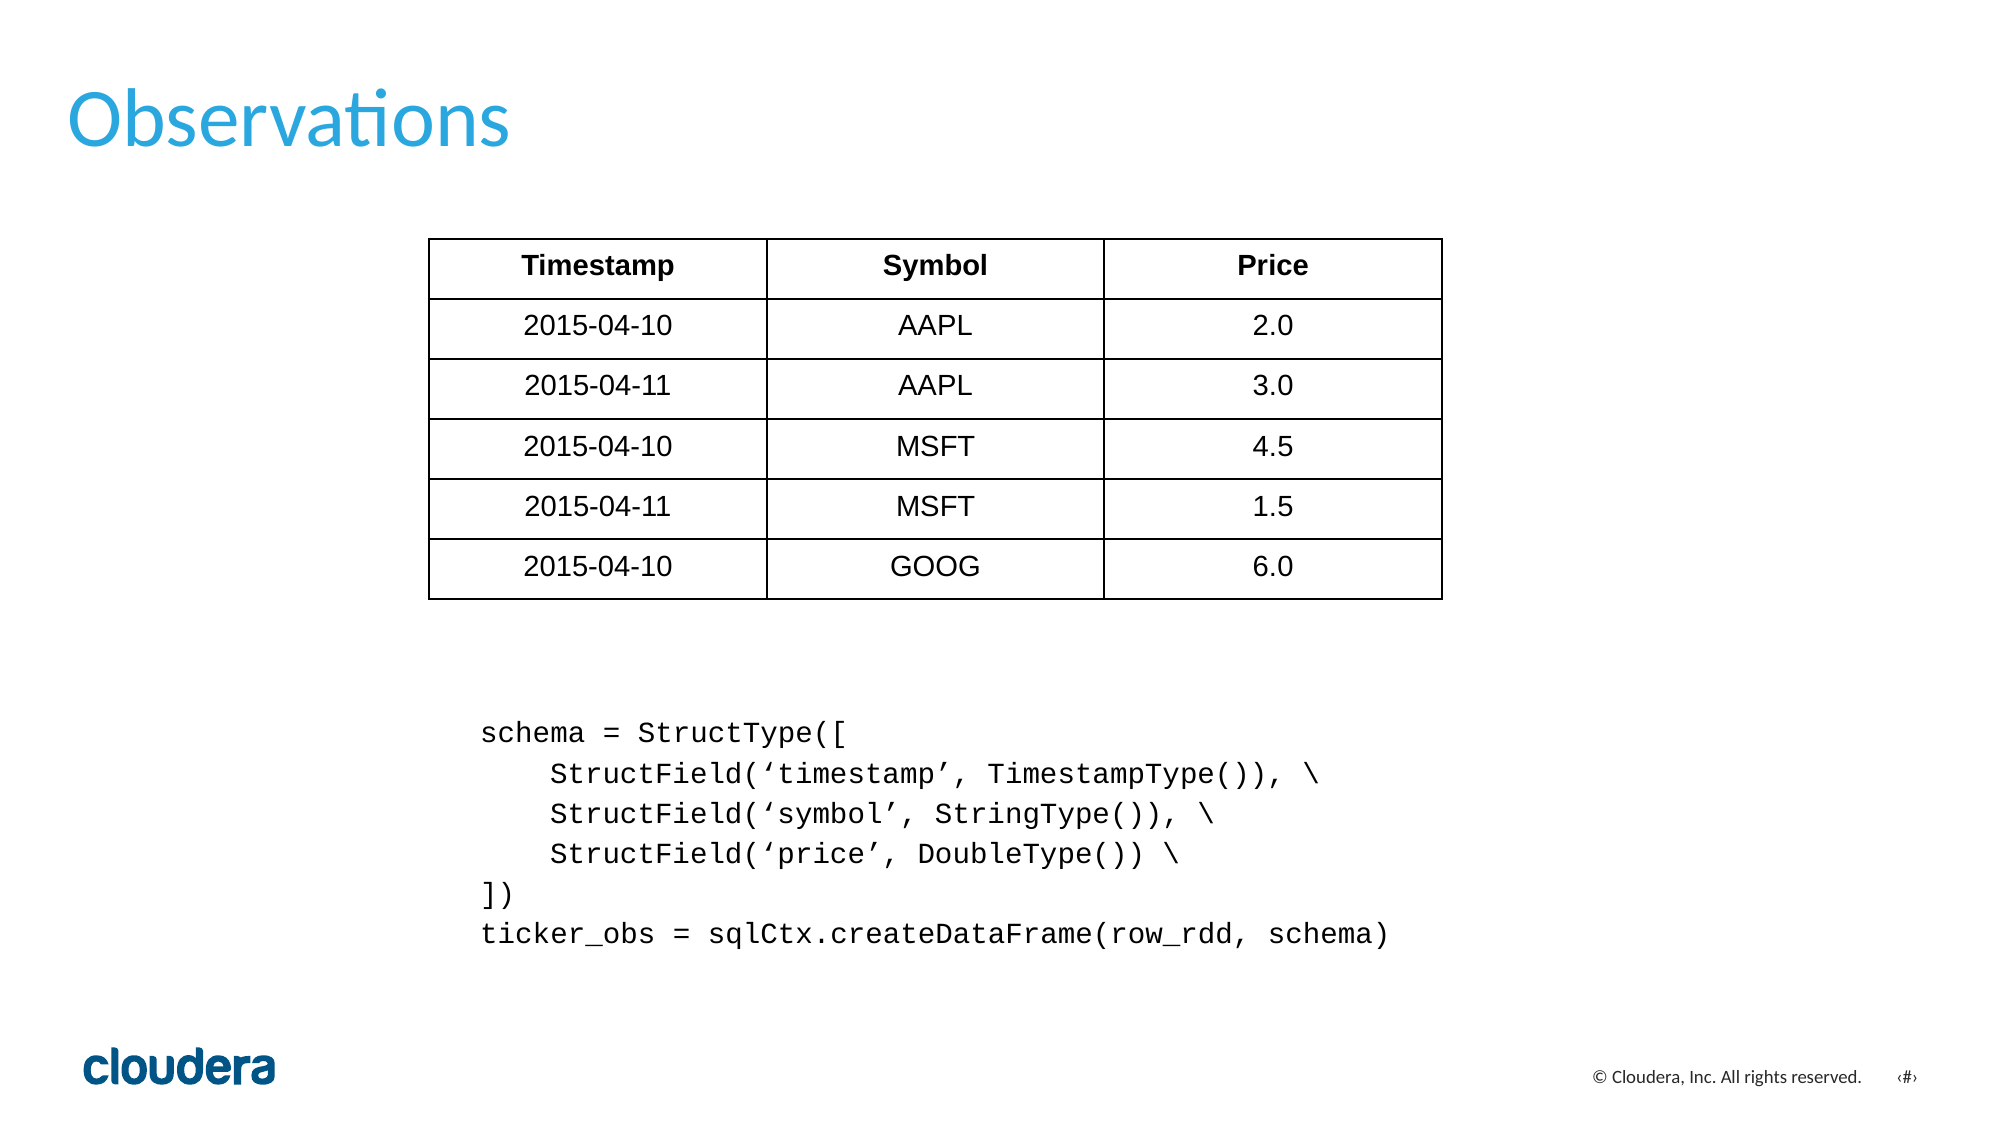

# Observations
| Timestamp | Symbol | Price |
| --- | --- | --- |
| 2015-04-10 | AAPL | 2.0 |
| 2015-04-11 | AAPL | 3.0 |
| 2015-04-10 | MSFT | 4.5 |
| 2015-04-11 | MSFT | 1.5 |
| 2015-04-10 | GOOG | 6.0 |
schema = StructType([
    StructField(‘timestamp’, TimestampType()), \
    StructField(‘symbol’, StringType()), \
    StructField(‘price’, DoubleType()) \
])
ticker_obs = sqlCtx.createDataFrame(row_rdd, schema)